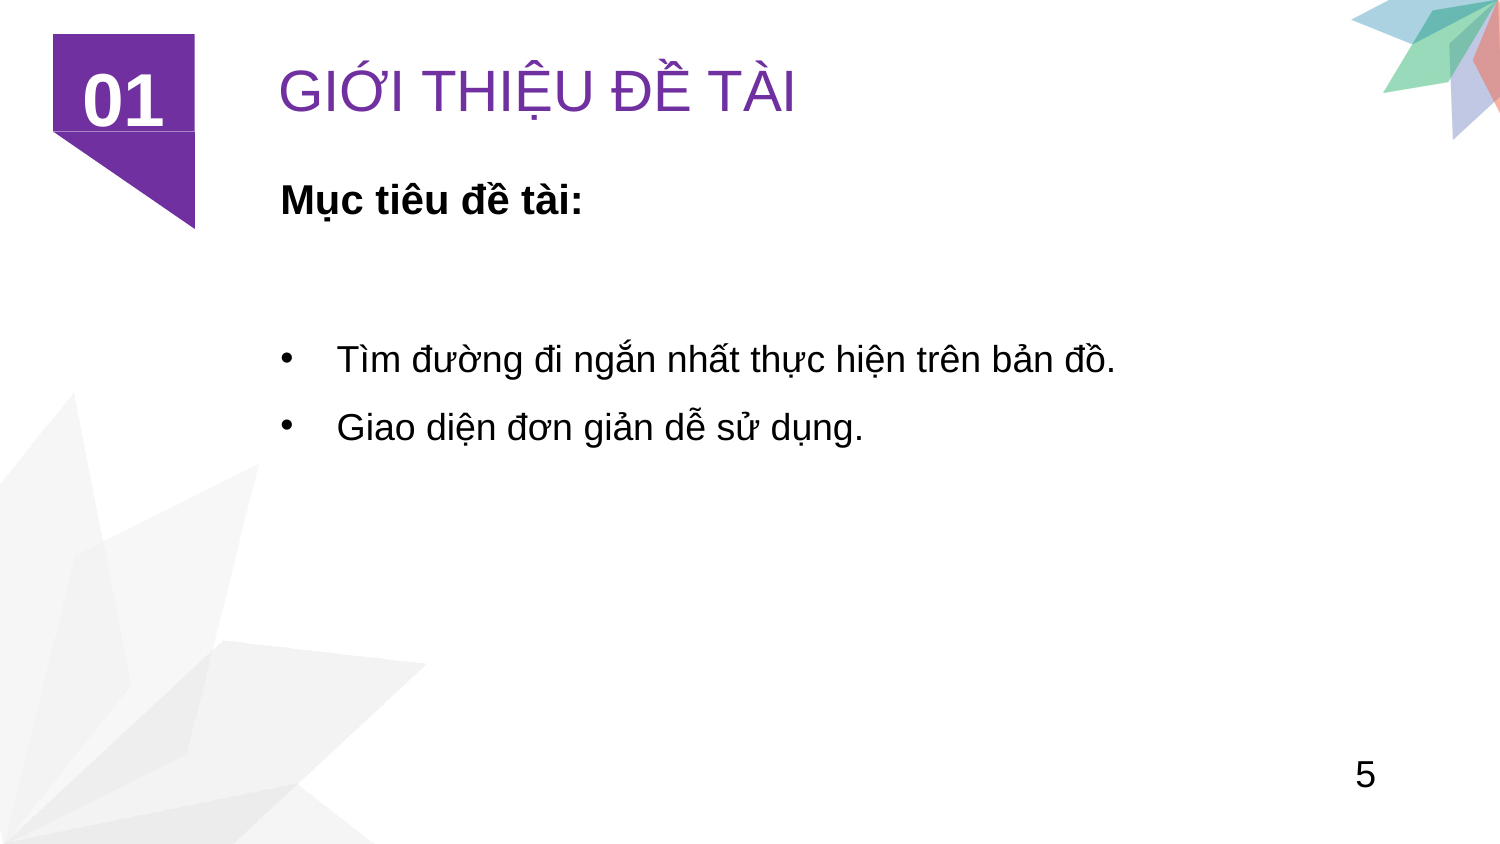

GIỚI THIỆU ĐỀ TÀI
01
Mục tiêu đề tài:

Tìm đường đi ngắn nhất thực hiện trên bản đồ.
Giao diện đơn giản dễ sử dụng.

5